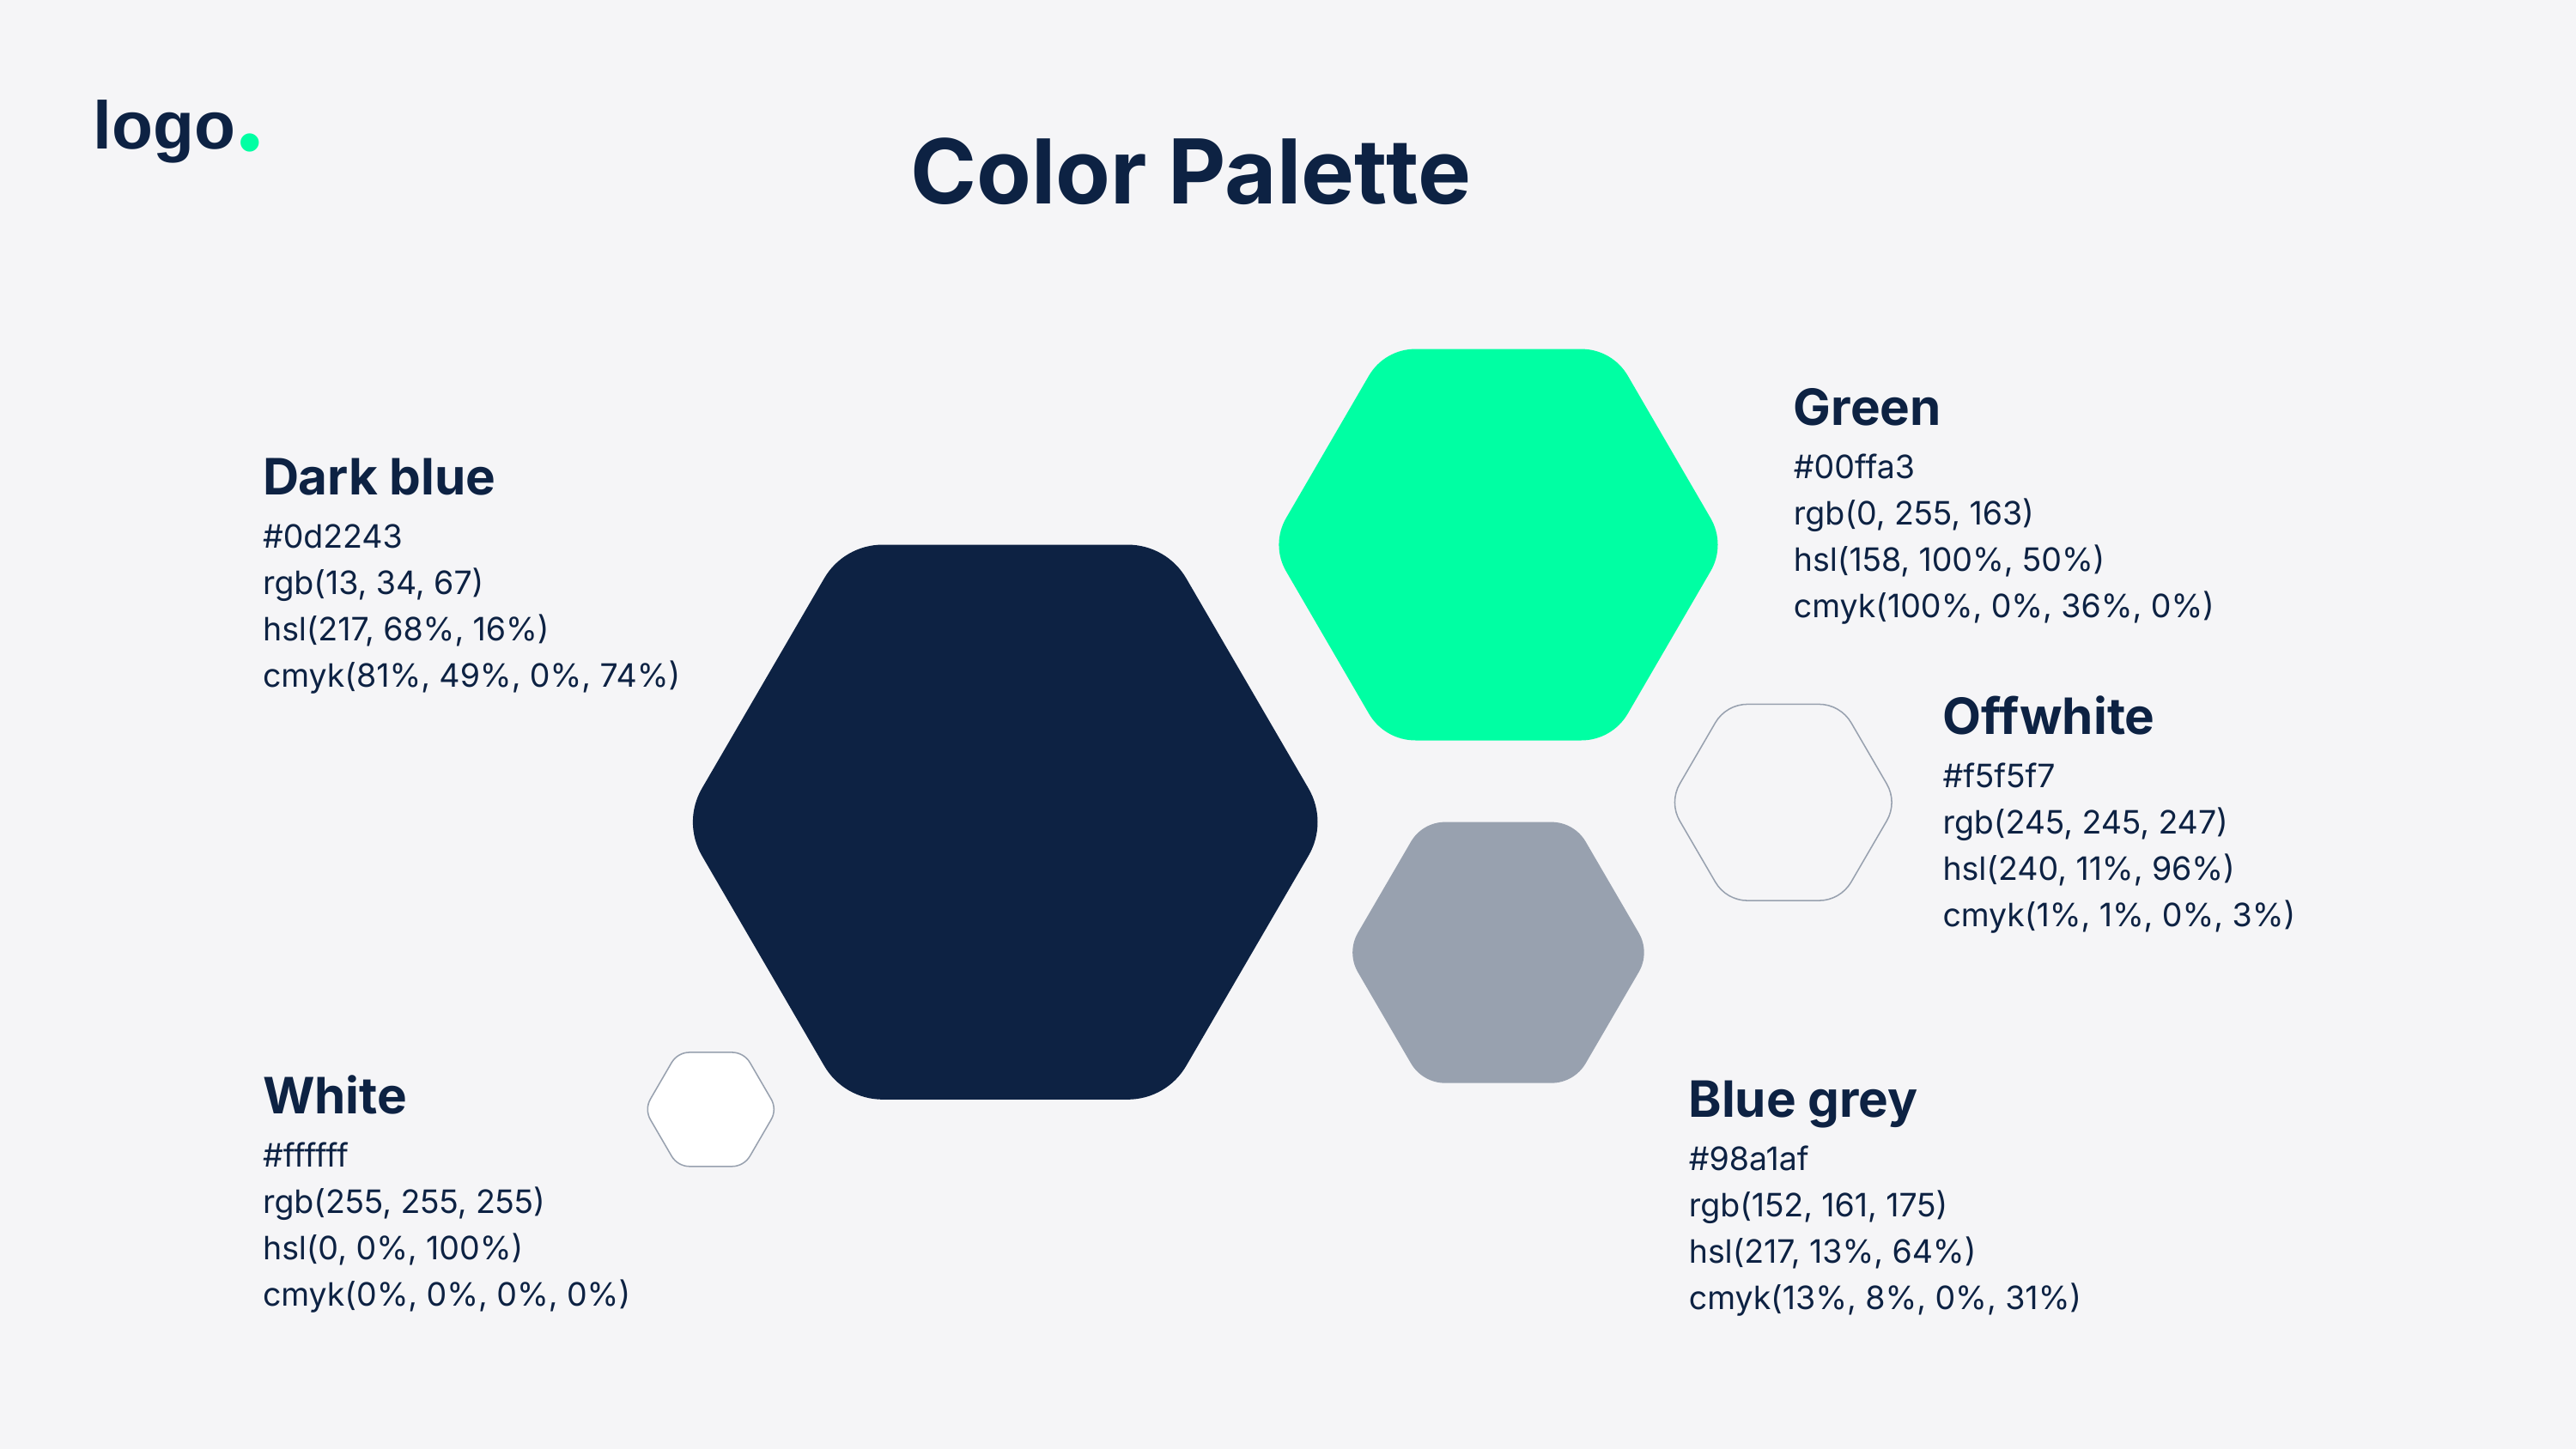

logo
•
Color Palette

Green
Dark blue
#00ffa3
rgb(0, 255, 163)
hsl(158, 100%, 50%)
cmyk(100%, 0%, 36%, 0%)
#0d2243
rgb(13, 34, 67)
hsl(217, 68%, 16%)
cmyk(81%, 49%, 0%, 74%)

Offwhite

#f5f5f7
rgb(245, 245, 247)
hsl(240, 11%, 96%)
cmyk(1%, 1%, 0%, 3%)

White
Blue grey

#ffffff
rgb(255, 255, 255)
hsl(0, 0%, 100%)
cmyk(0%, 0%, 0%, 0%)
#98a1af
rgb(152, 161, 175)
hsl(217, 13%, 64%)
cmyk(13%, 8%, 0%, 31%)